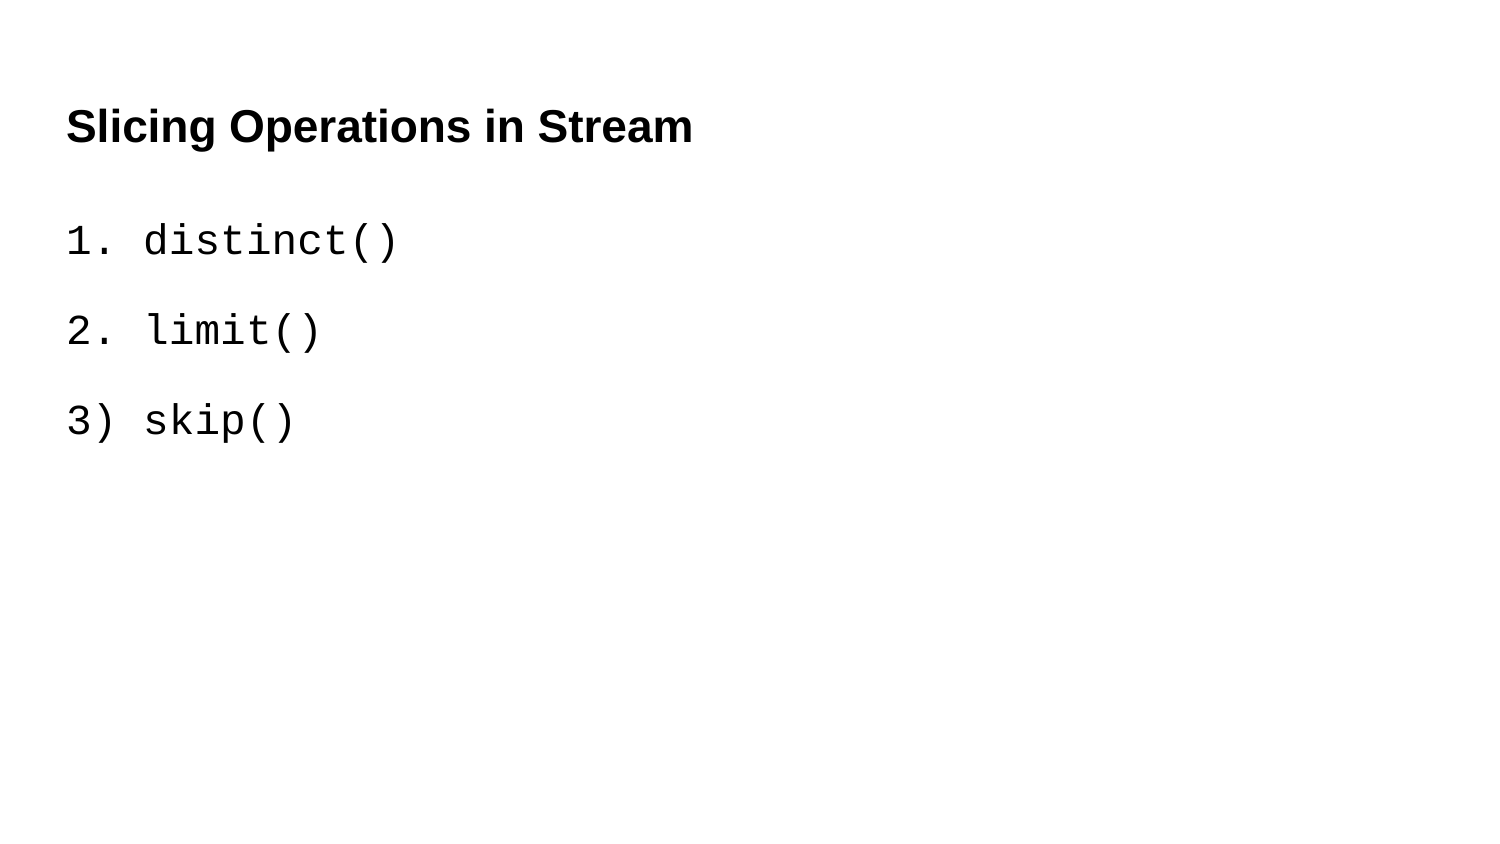

# Slicing Operations in Stream

1. distinct()
2. limit()
3) skip()